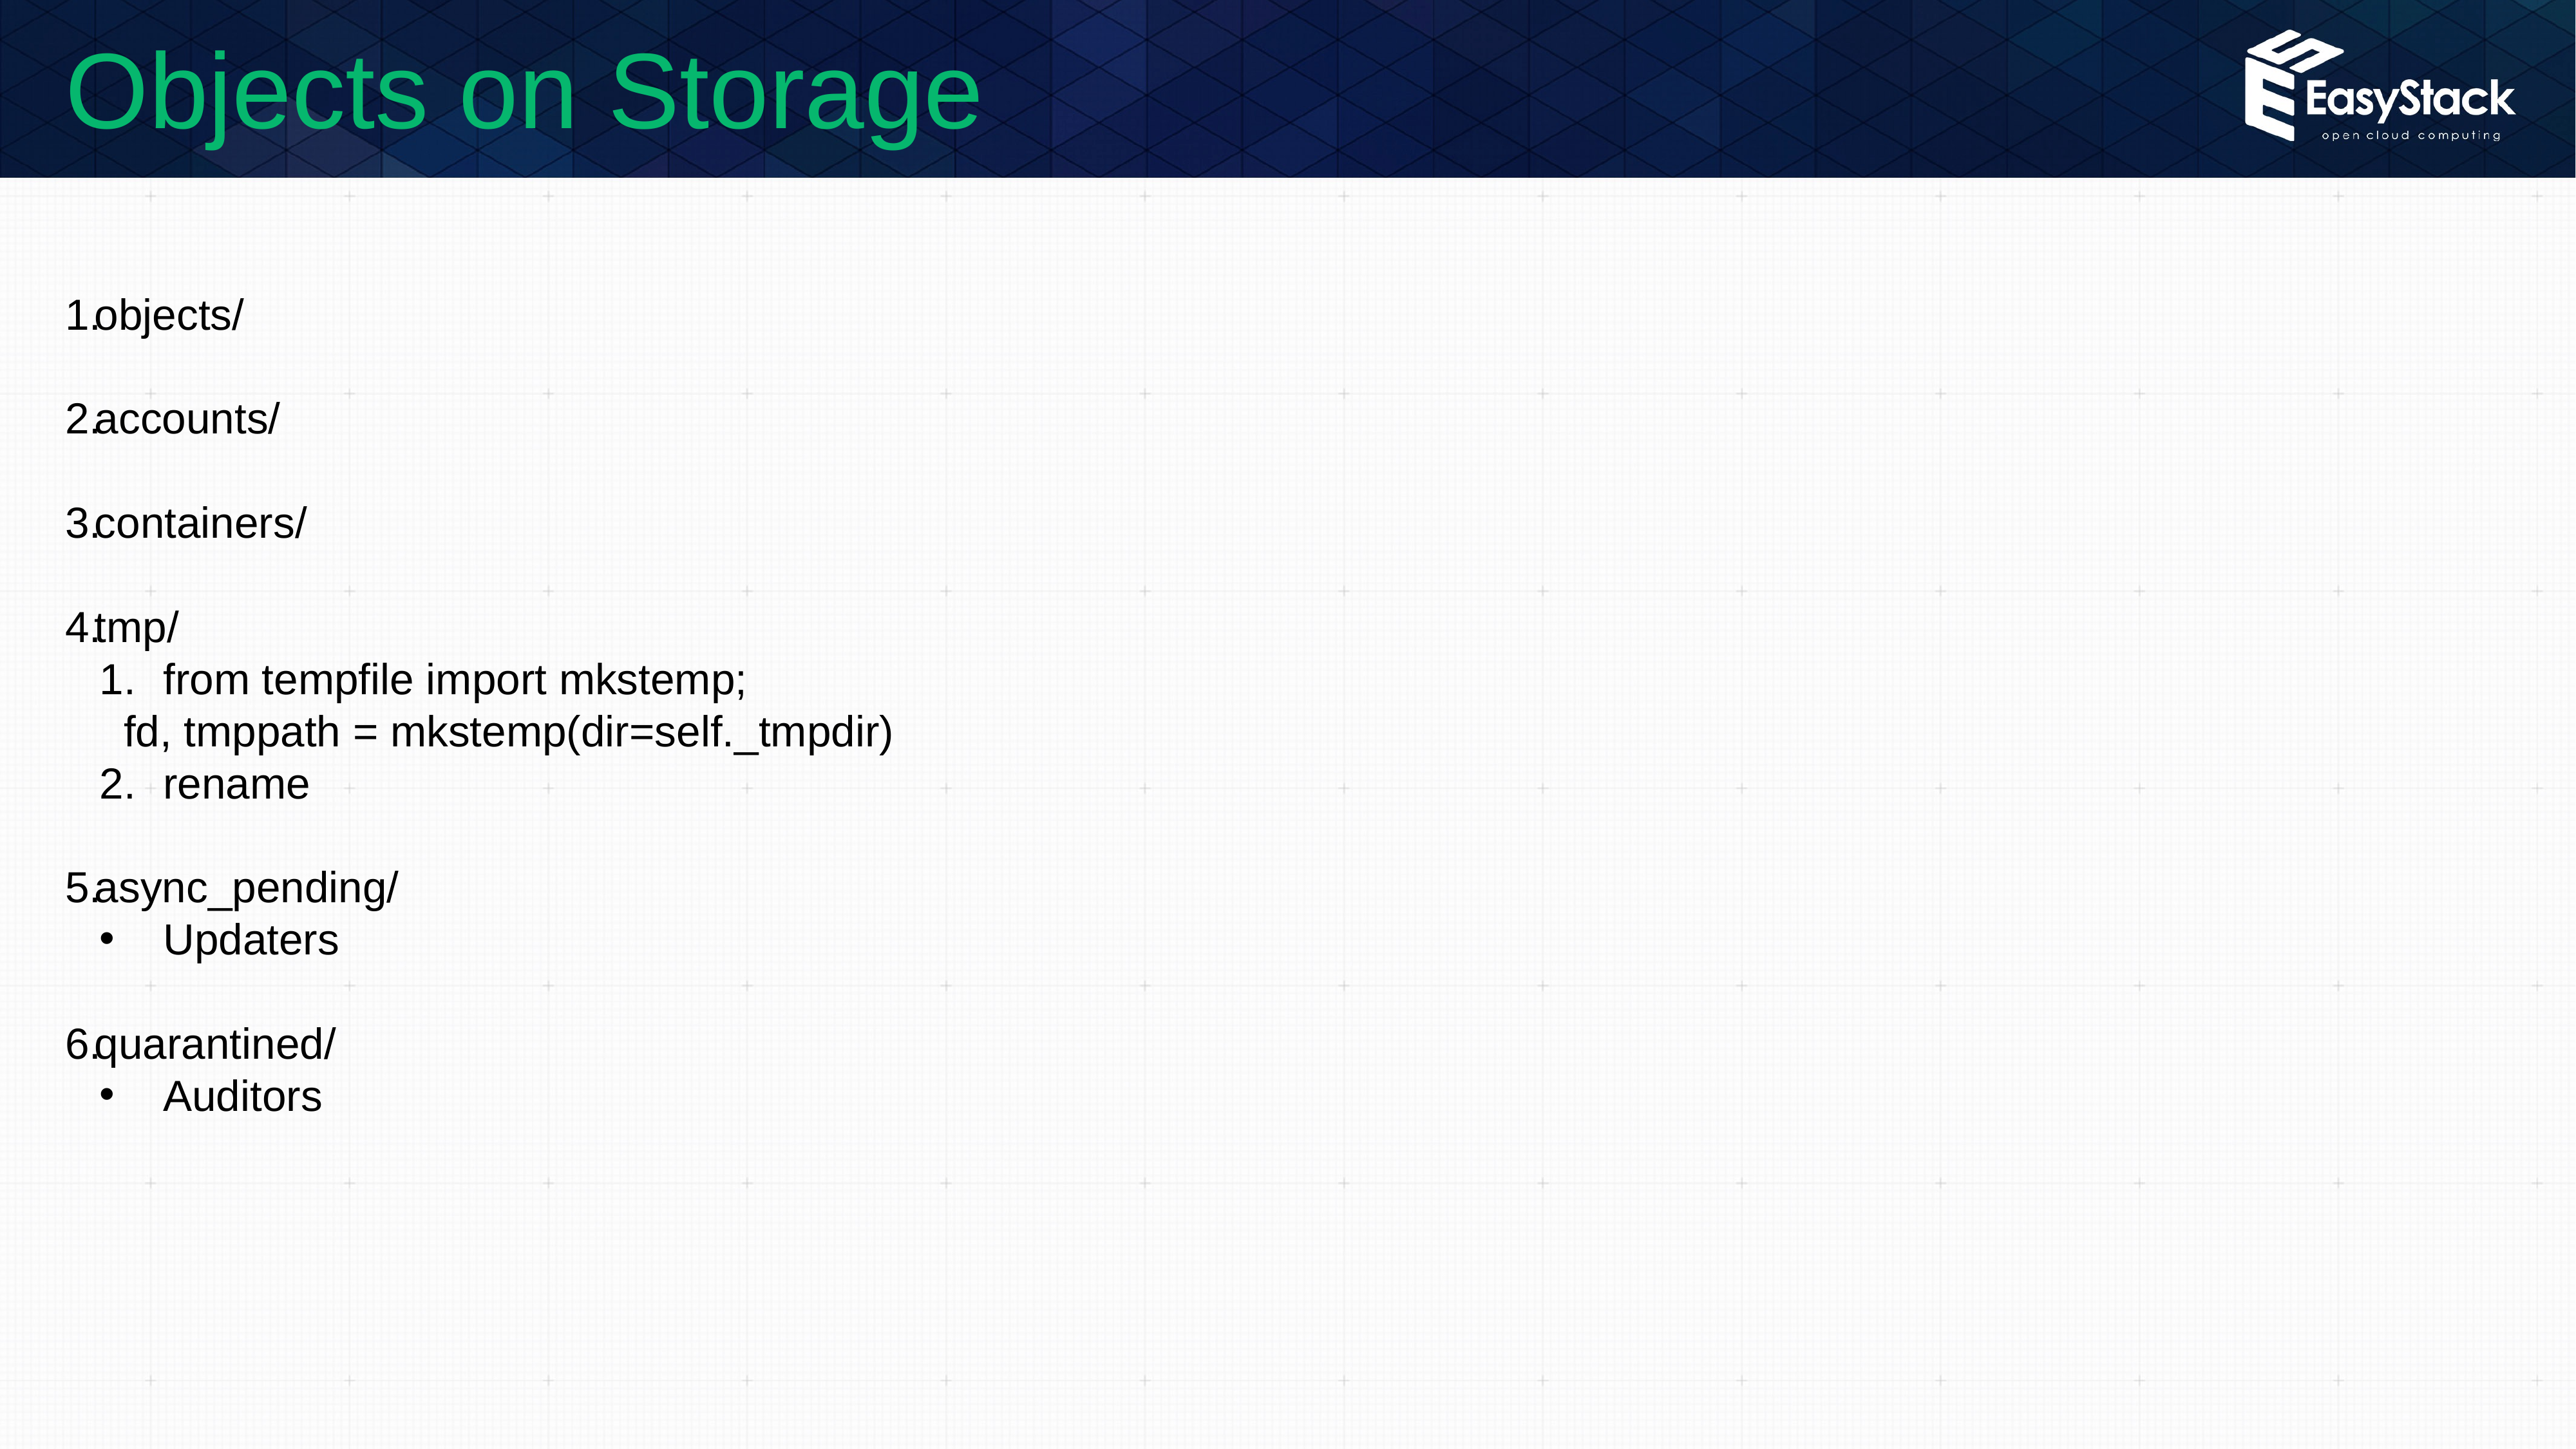

# Objects on Storage
objects/

accounts/

containers/

tmp/
from tempfile import mkstemp;
	  fd, tmppath = mkstemp(dir=self._tmpdir)
rename

async_pending/
Updaters

quarantined/
Auditors